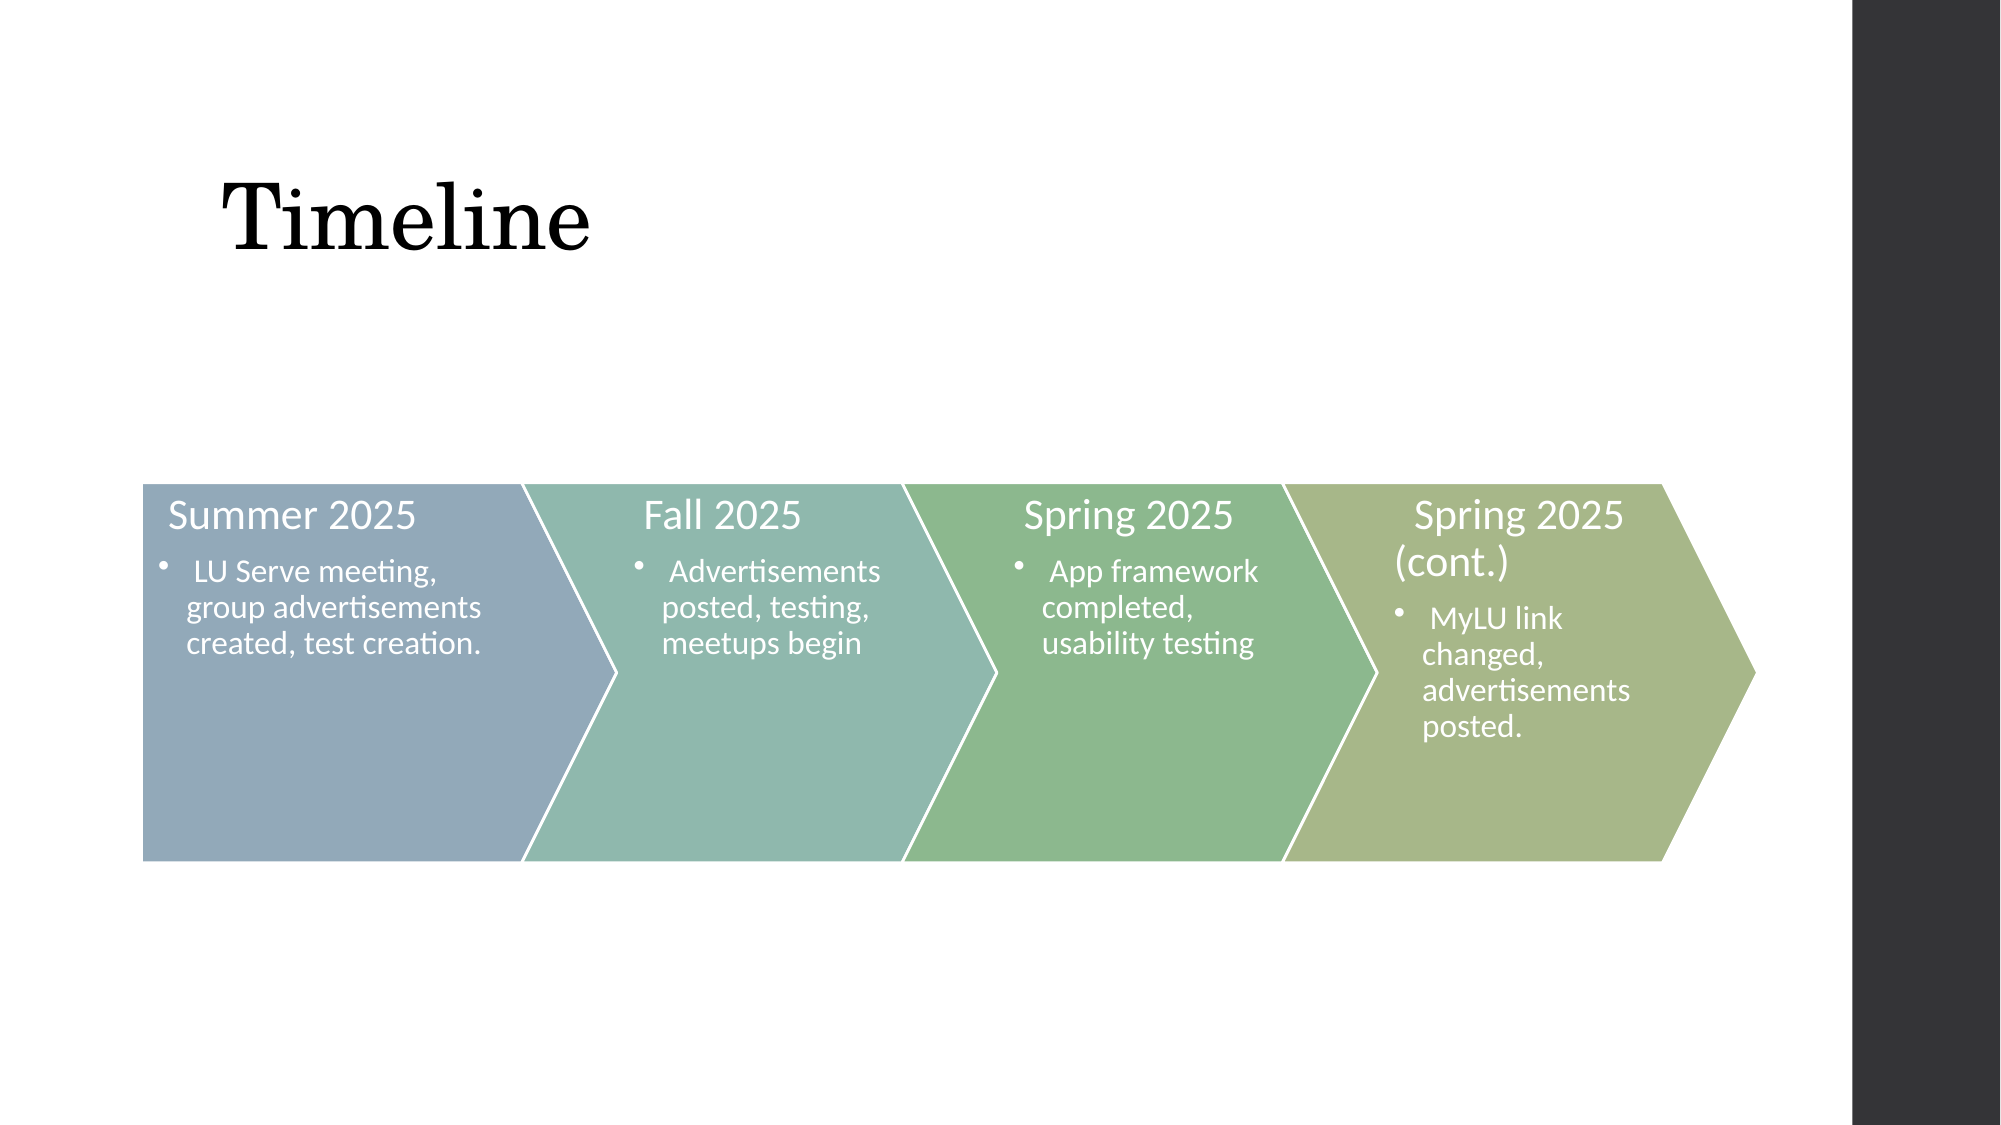

Timeline
 Summer 2025
 LU Serve meeting, group advertisements created, test creation.
 Fall 2025
 Advertisements posted, testing, meetups begin
 Spring 2025
 App framework completed, usability testing
  Spring 2025 (cont.)
 MyLU link changed, advertisements posted.